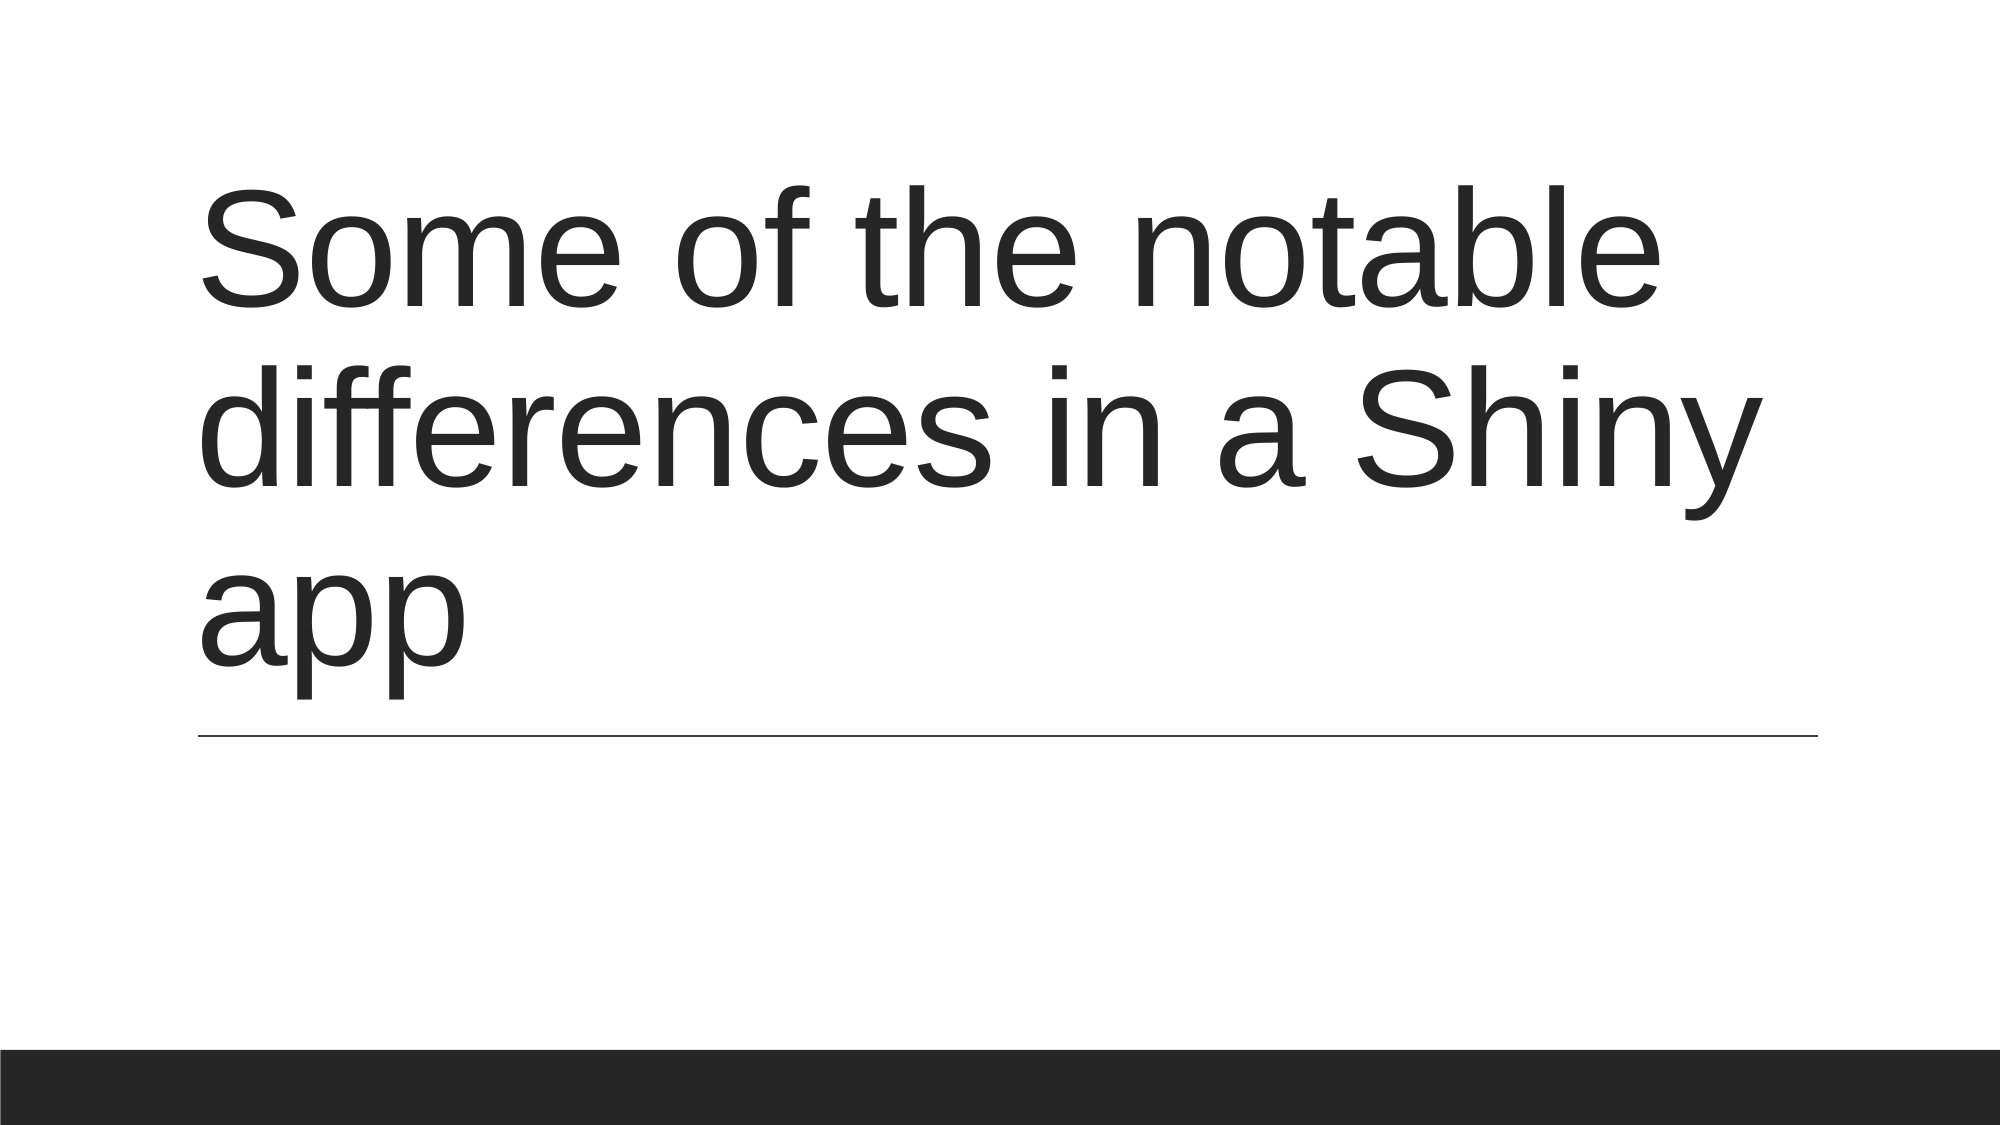

# Some of the notable differences in a Shiny app